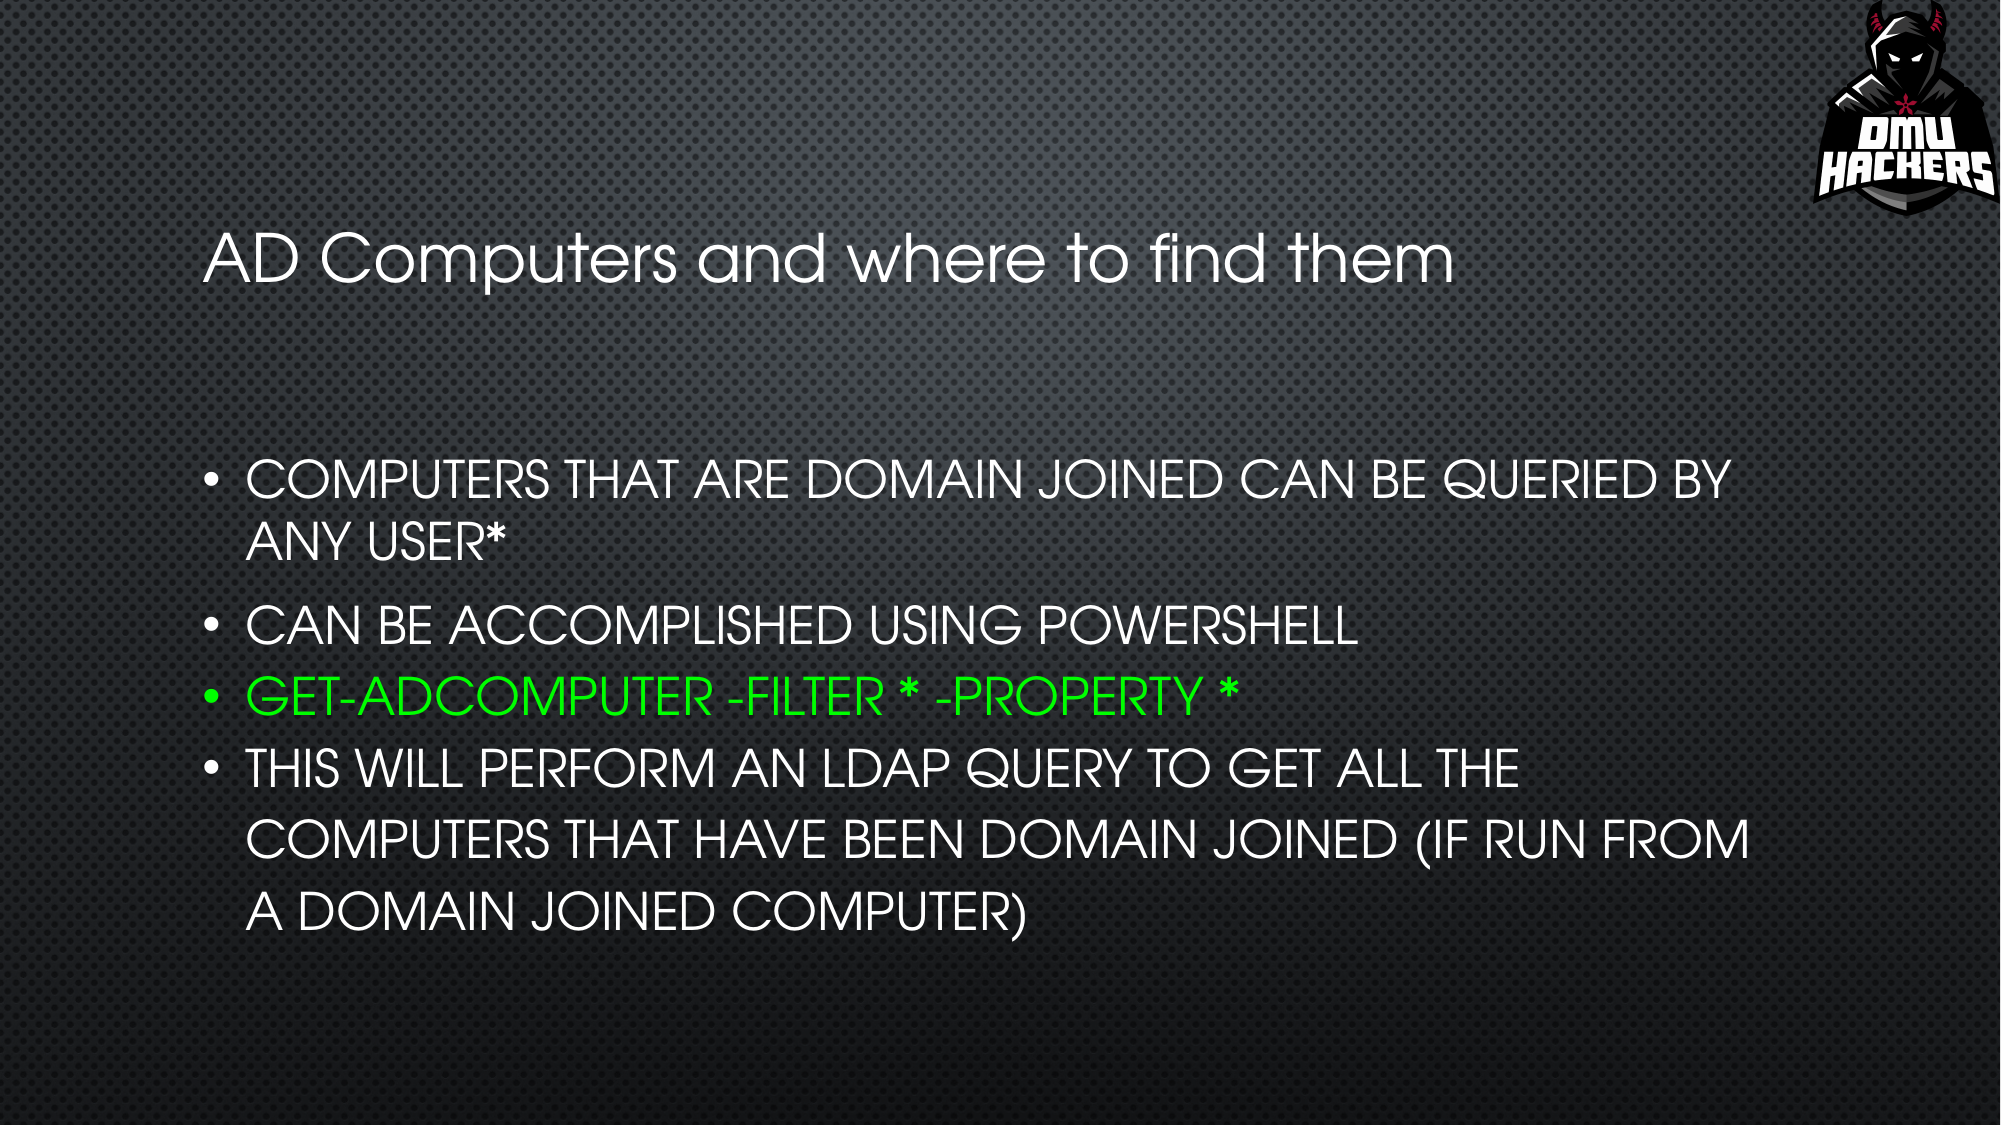

# AD Computers and where to find them
Computers that are domain joined can be queried by any user*
Can be accomplished using Powershell
Get-ADComputer -Filter * -Property *
This will perform an LDAP query to get all the computers that have been domain joined (if run from a domain joined computer)